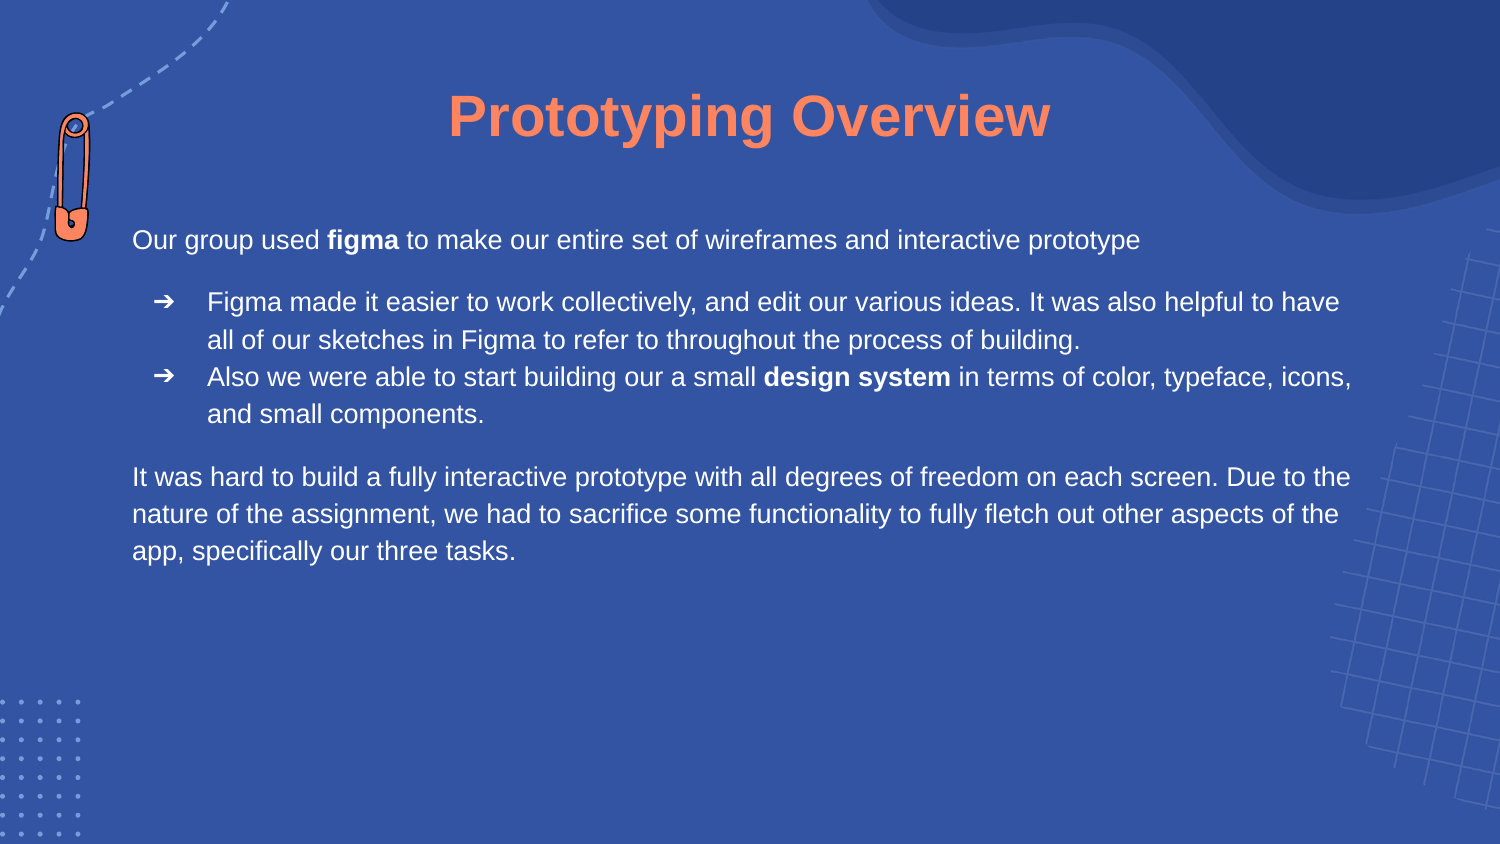

# Prototyping Overview
Our group used figma to make our entire set of wireframes and interactive prototype
Figma made it easier to work collectively, and edit our various ideas. It was also helpful to have all of our sketches in Figma to refer to throughout the process of building.
Also we were able to start building our a small design system in terms of color, typeface, icons, and small components.
It was hard to build a fully interactive prototype with all degrees of freedom on each screen. Due to the nature of the assignment, we had to sacrifice some functionality to fully fletch out other aspects of the app, specifically our three tasks.